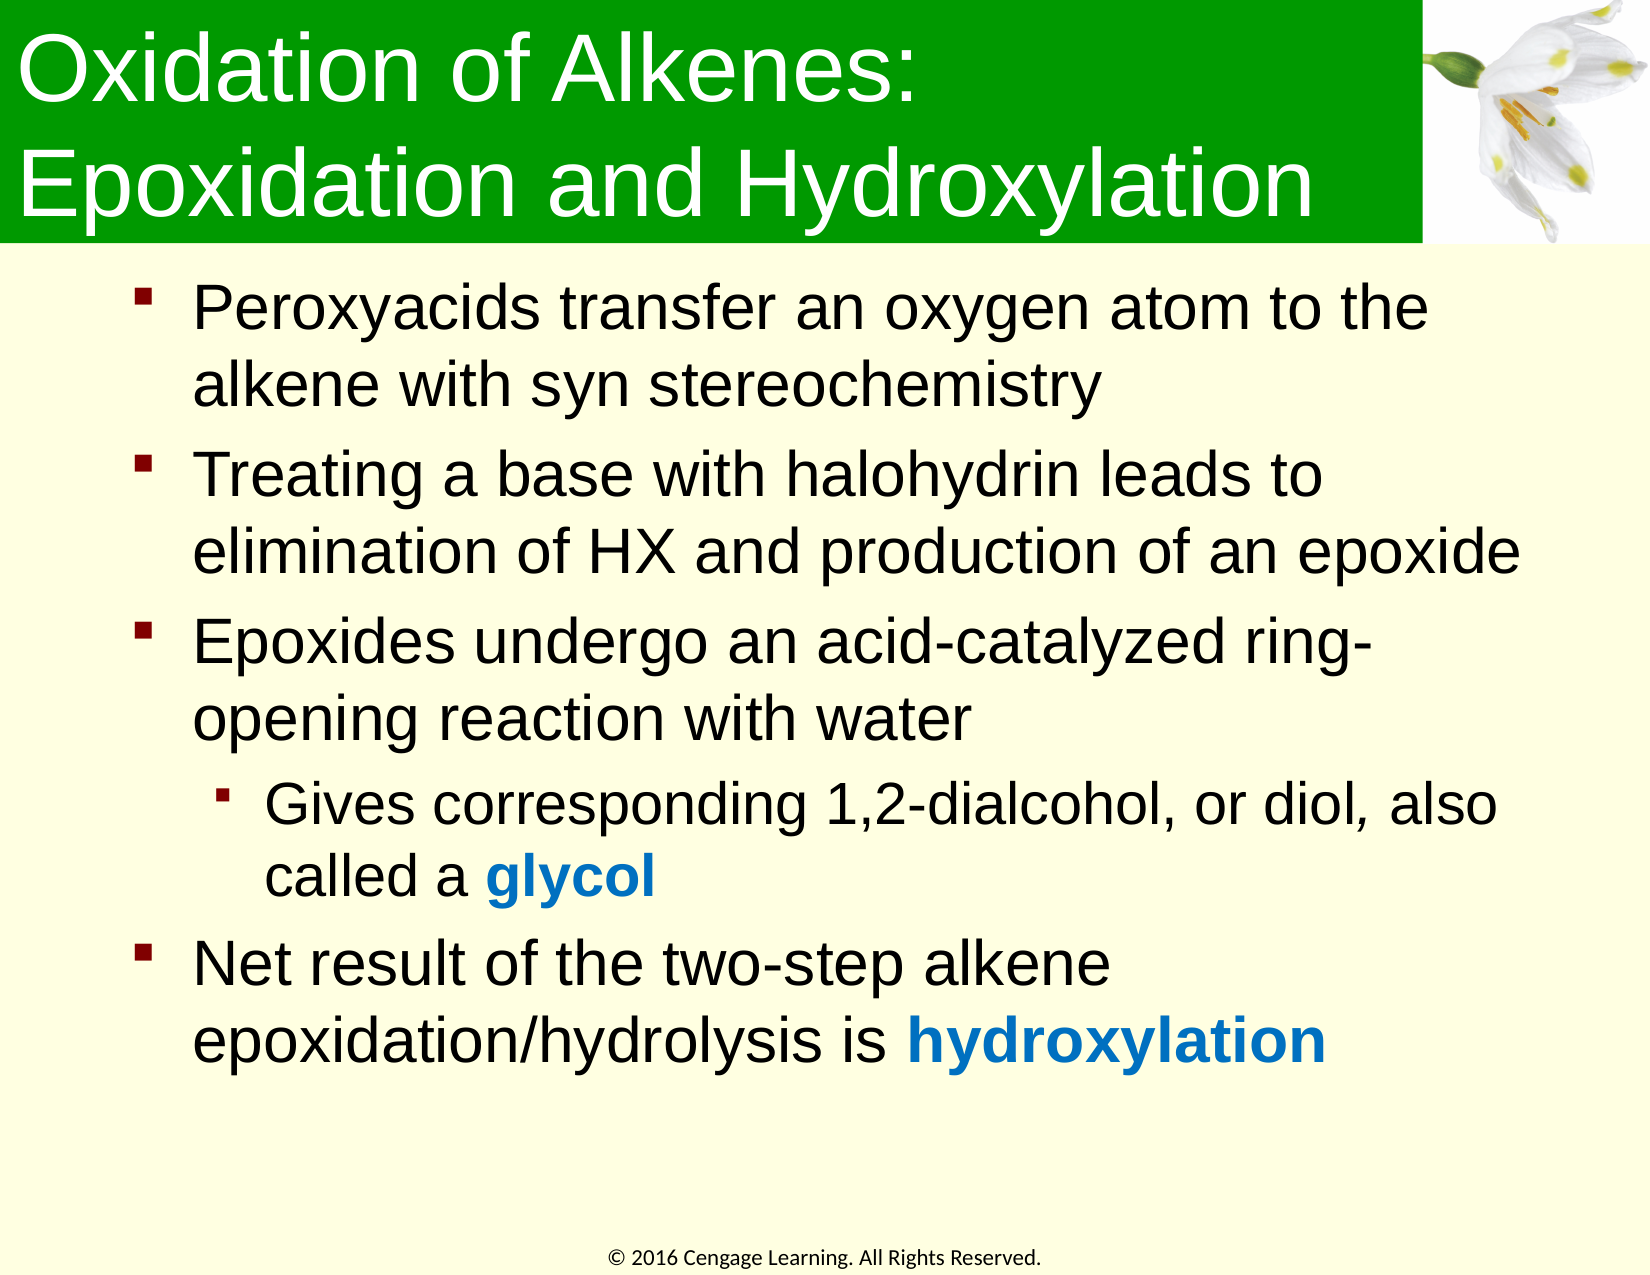

# Oxidation of Alkenes: Epoxidation and Hydroxylation
Peroxyacids transfer an oxygen atom to the alkene with syn stereochemistry
Treating a base with halohydrin leads to elimination of HX and production of an epoxide
Epoxides undergo an acid-catalyzed ring-opening reaction with water
Gives corresponding 1,2-dialcohol, or diol, also called a glycol
Net result of the two-step alkene epoxidation/hydrolysis is hydroxylation